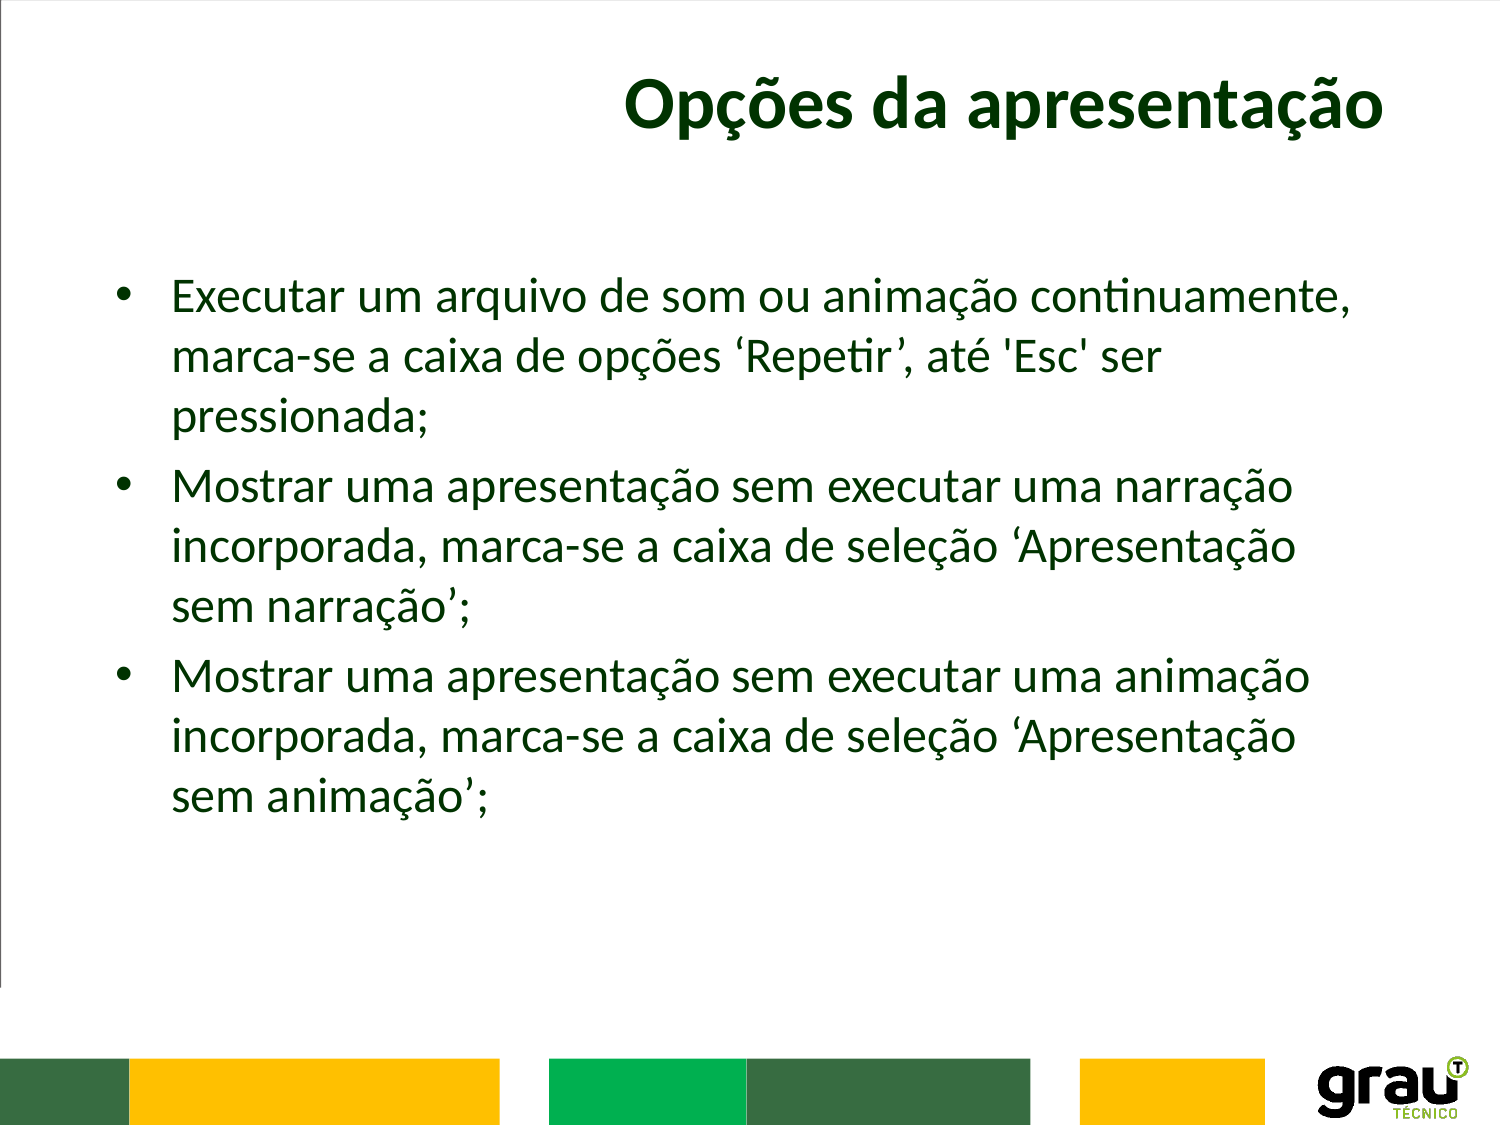

# Opções da apresentação
Executar um arquivo de som ou animação continuamente, marca-se a caixa de opções ‘Repetir’, até 'Esc' ser pressionada;
Mostrar uma apresentação sem executar uma narração incorporada, marca-se a caixa de seleção ‘Apresentação sem narração’;
Mostrar uma apresentação sem executar uma animação incorporada, marca-se a caixa de seleção ‘Apresentação sem animação’;